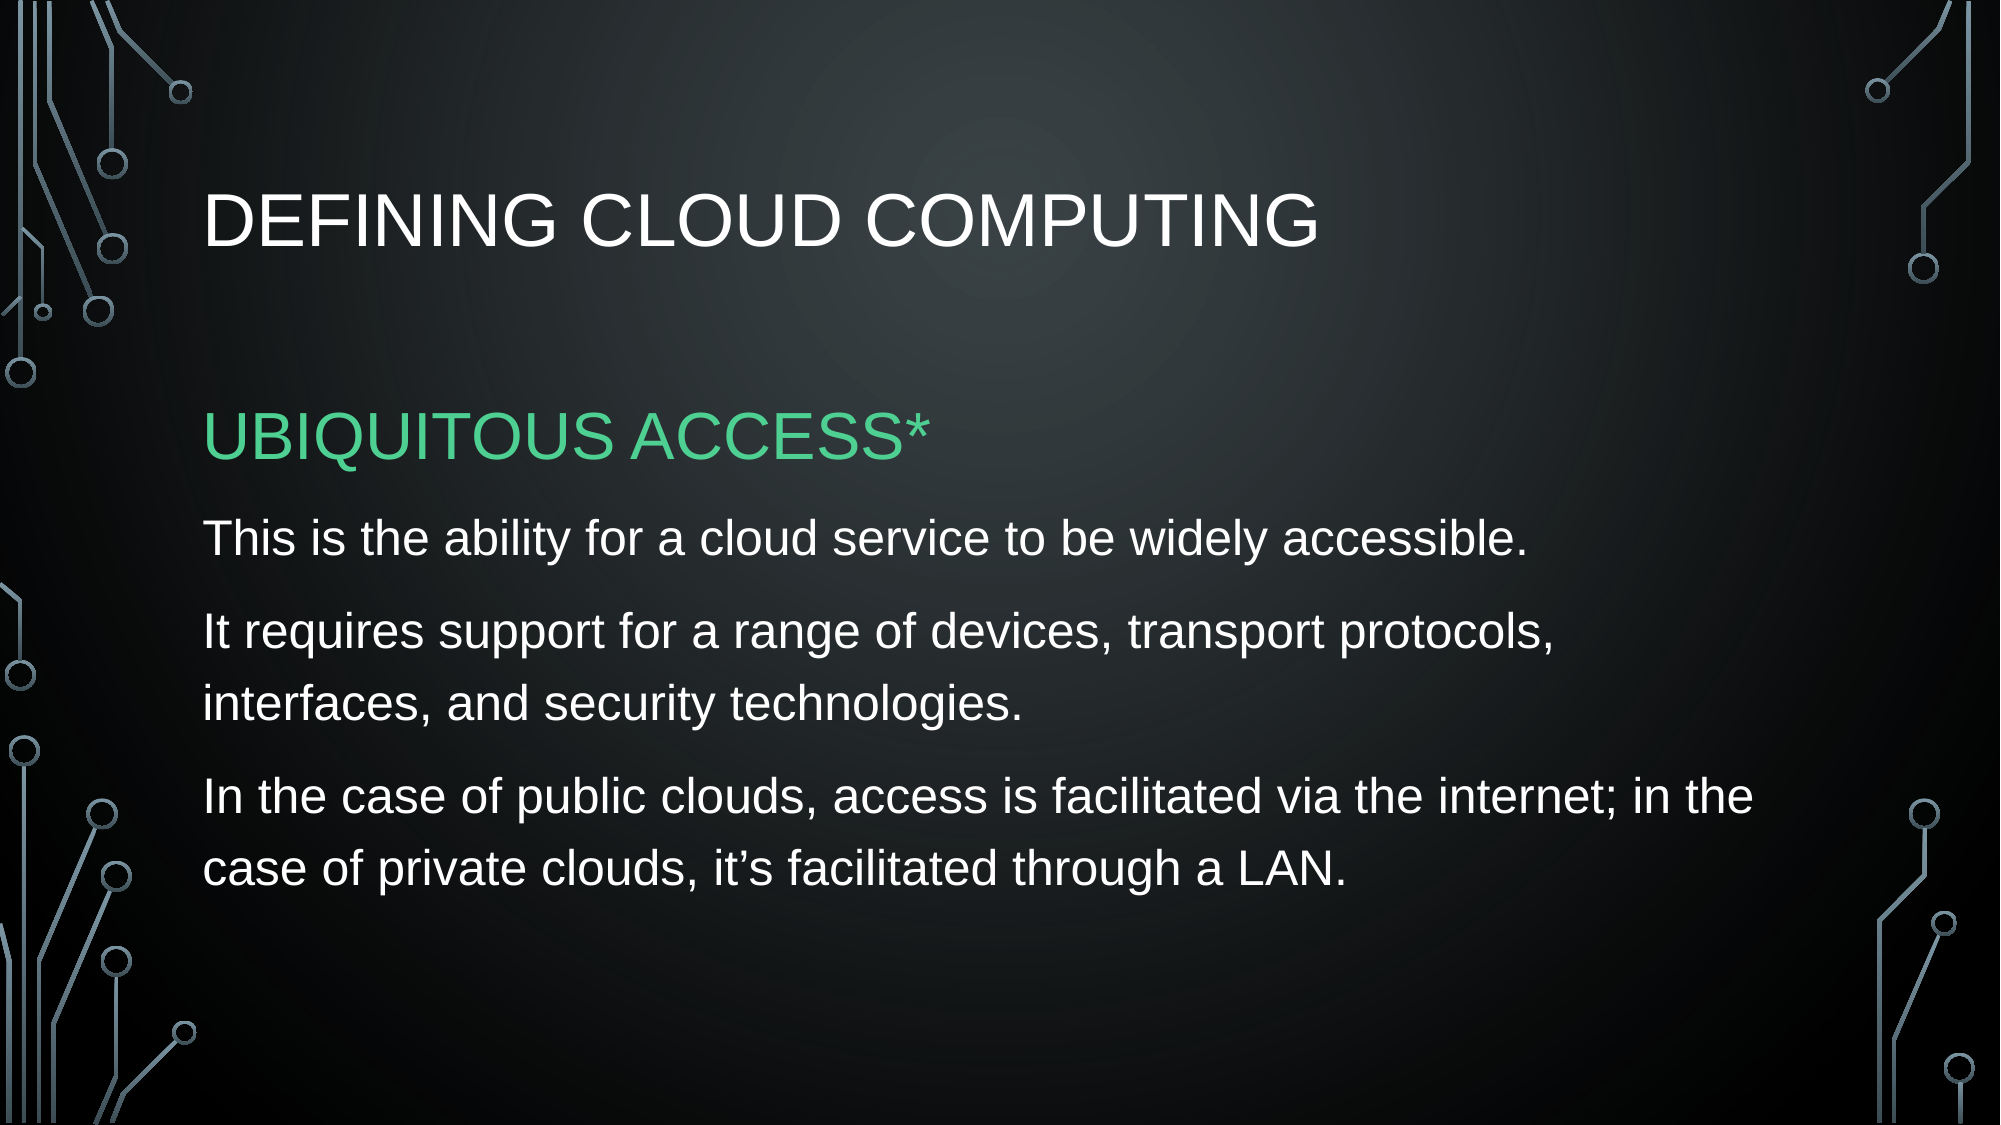

# DEFINING CLOUD COMPUTING
UBIQUITOUS ACCESS*
This is the ability for a cloud service to be widely accessible.
It requires support for a range of devices, transport protocols, interfaces, and security technologies.
In the case of public clouds, access is facilitated via the internet; in the case of private clouds, it’s facilitated through a LAN.